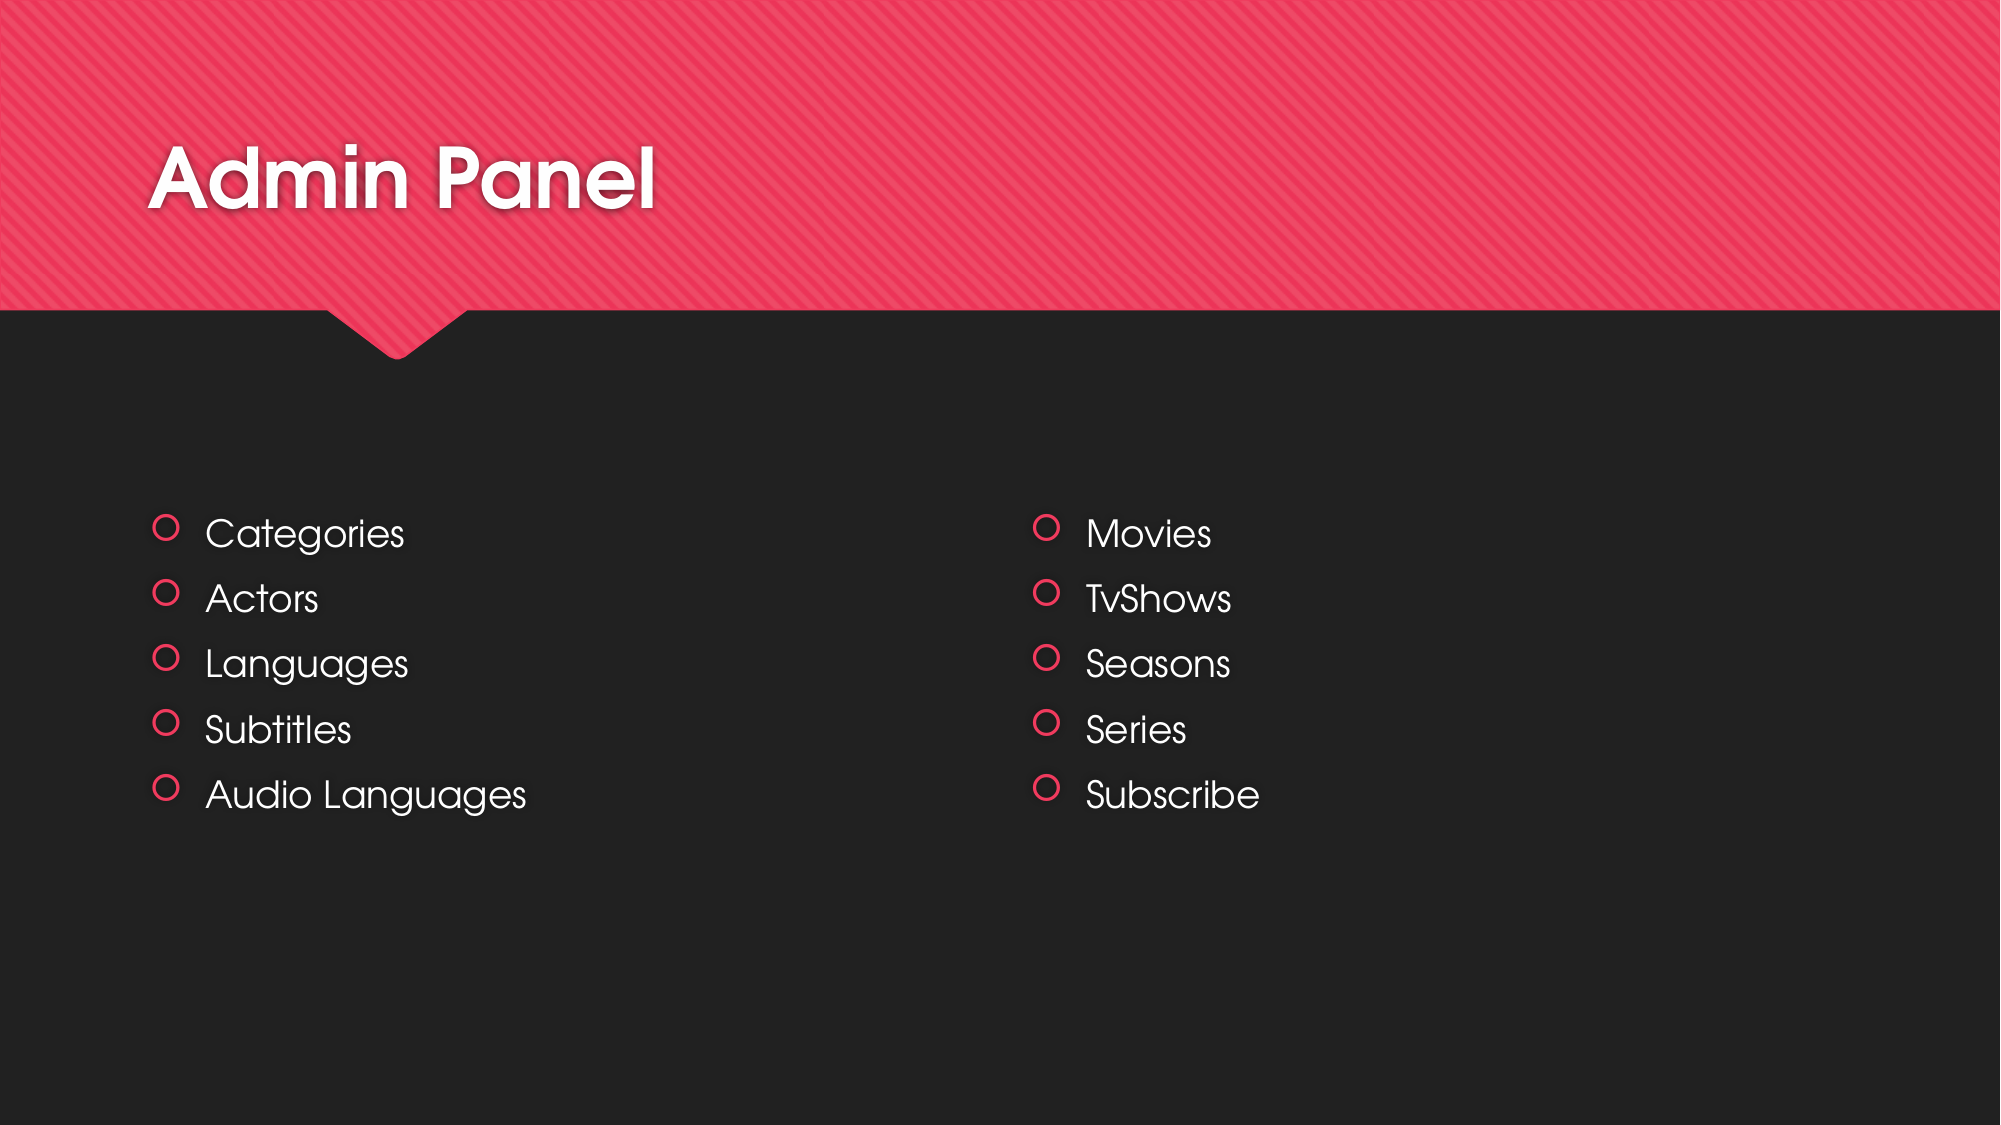

# Admin Panel
Categories
Actors
Languages
Subtitles
Audio Languages
Movies
TvShows
Seasons
Series
Subscribe